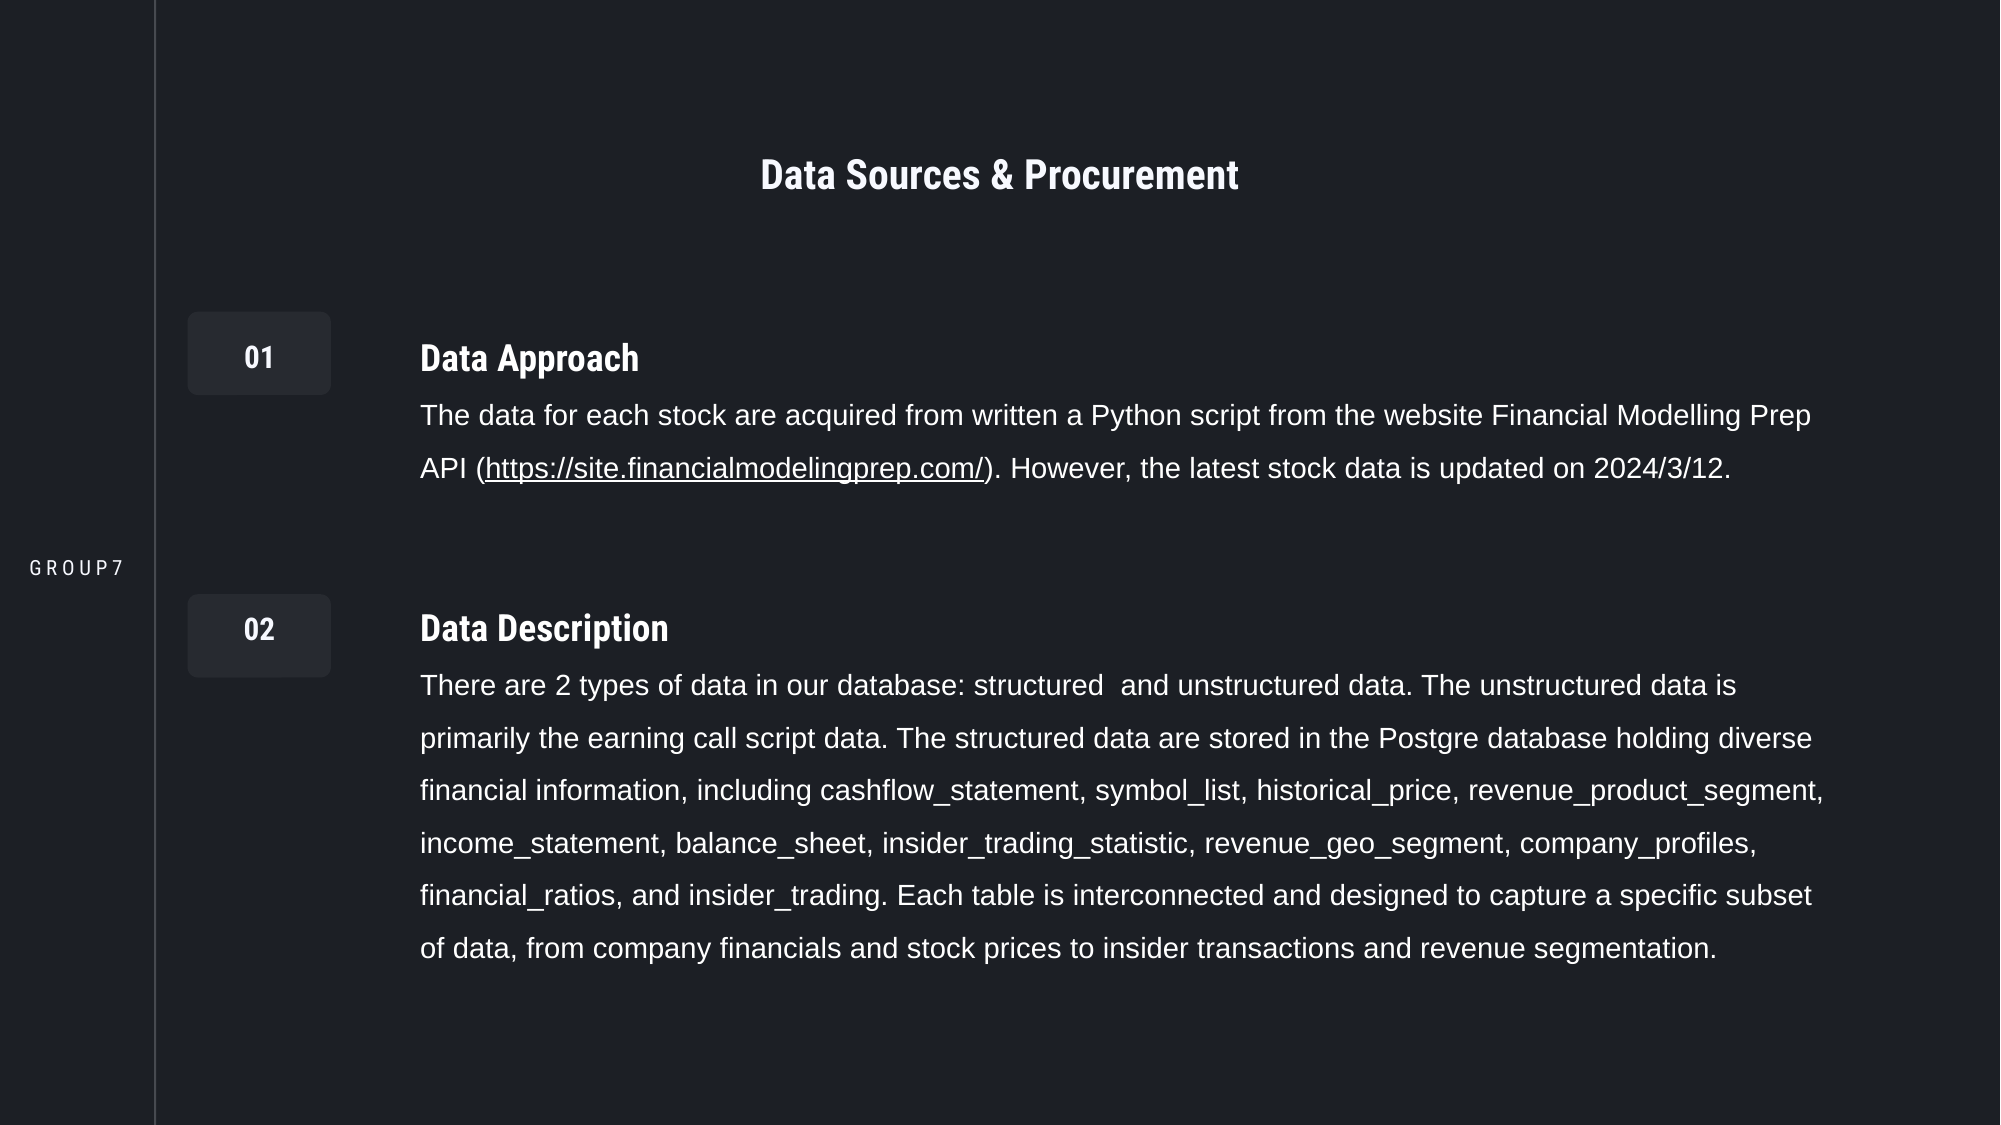

Data Sources & Procurement
Data Approach
The data for each stock are acquired from written a Python script from the website Financial Modelling Prep API (https://site.financialmodelingprep.com/). However, the latest stock data is updated on 2024/3/12.

01
Data Description
There are 2 types of data in our database: structured  and unstructured data. The unstructured data is primarily the earning call script data. The structured data are stored in the Postgre database holding diverse financial information, including cashflow_statement, symbol_list, historical_price, revenue_product_segment, income_statement, balance_sheet, insider_trading_statistic, revenue_geo_segment, company_profiles, financial_ratios, and insider_trading. Each table is interconnected and designed to capture a specific subset of data, from company financials and stock prices to insider transactions and revenue segmentation.

02